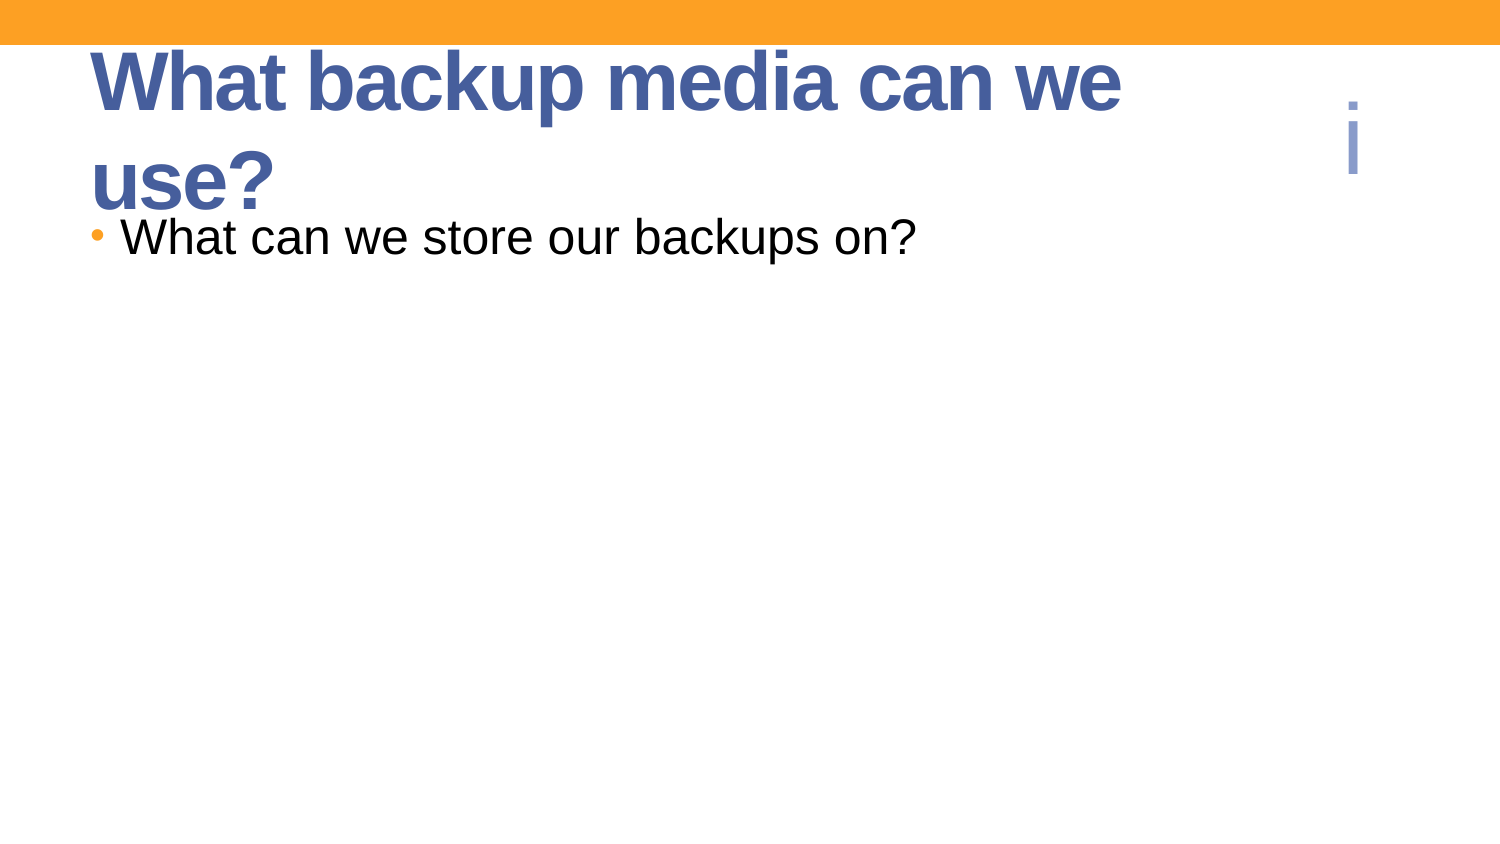

# What backup media can we use?
What can we store our backups on?